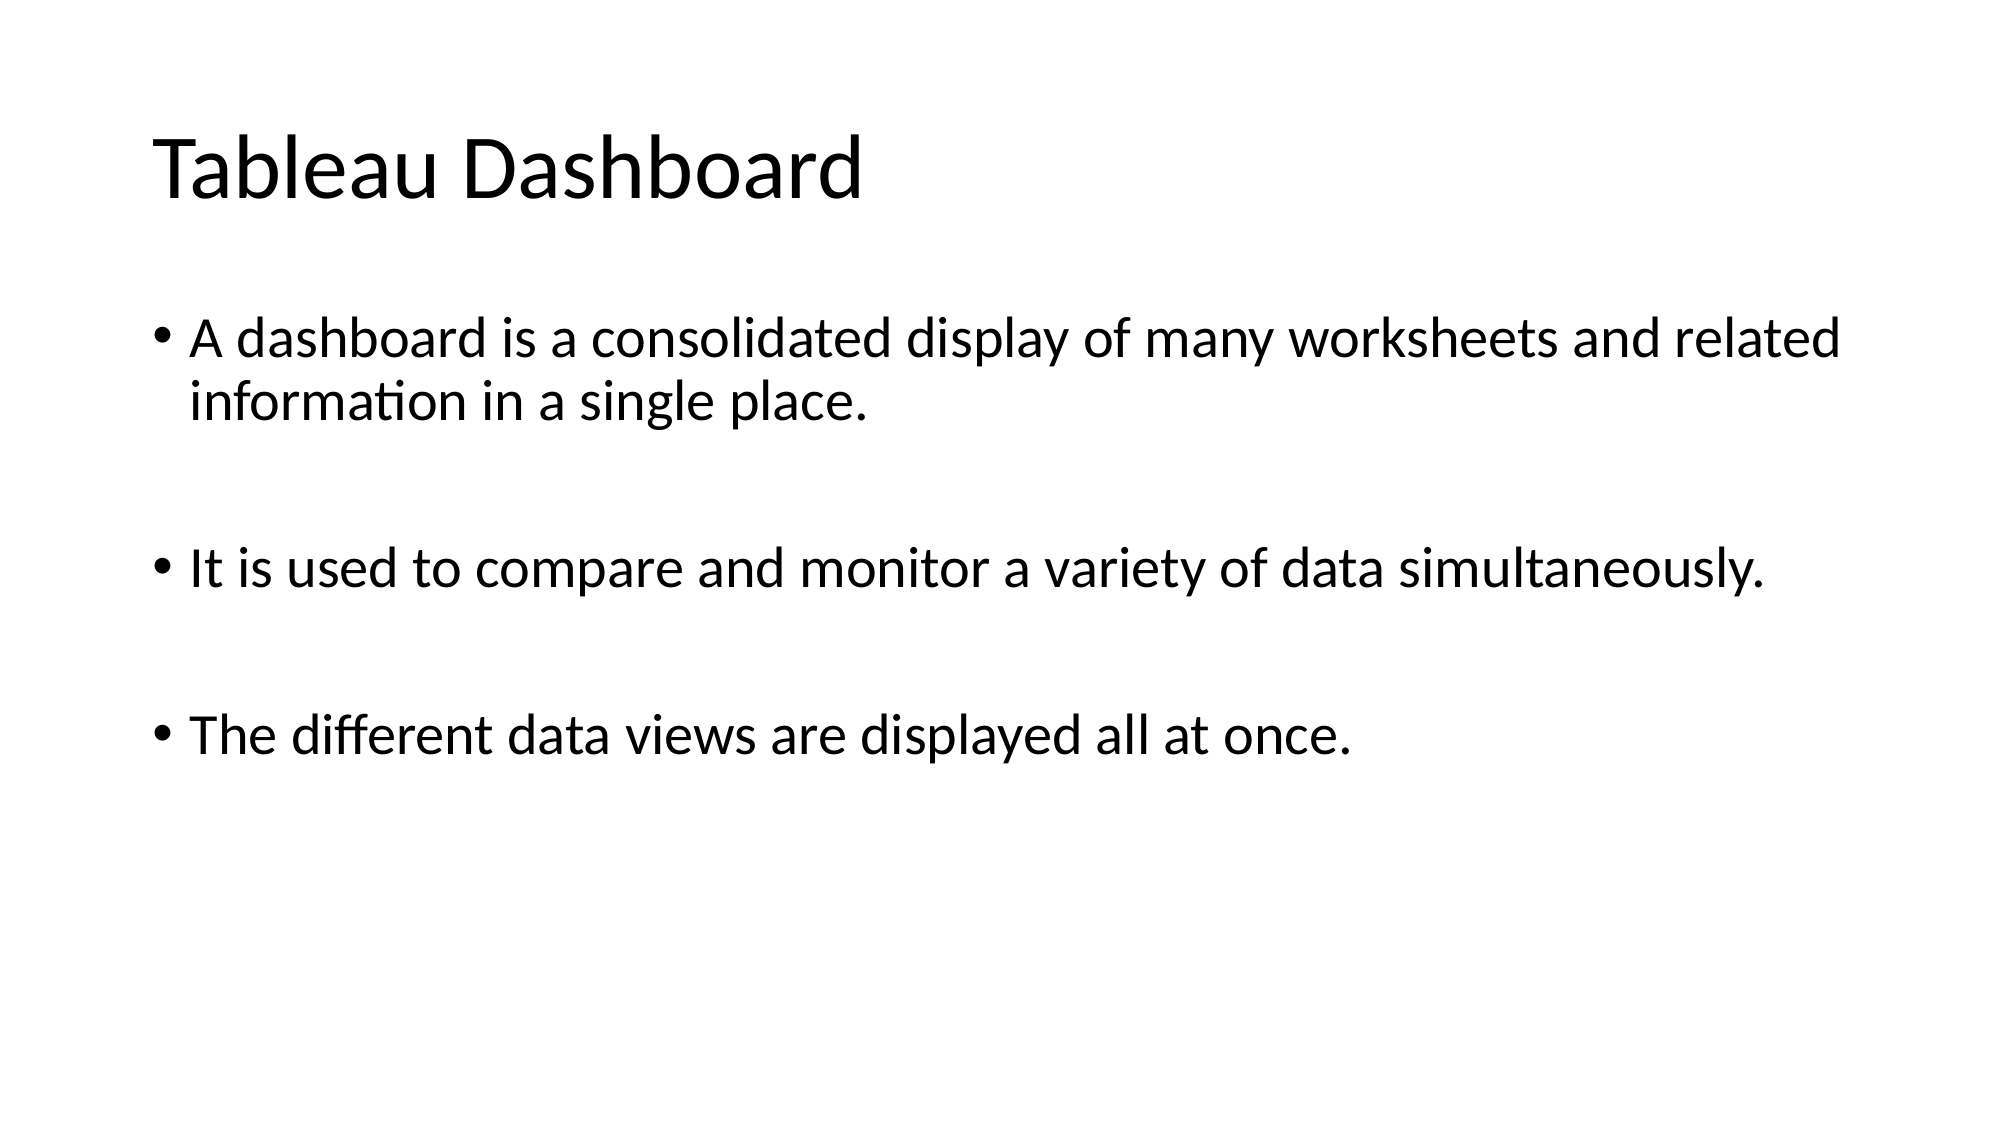

# Tableau Dashboard
A dashboard is a consolidated display of many worksheets and related information in a single place.

It is used to compare and monitor a variety of data simultaneously.

The different data views are displayed all at once.